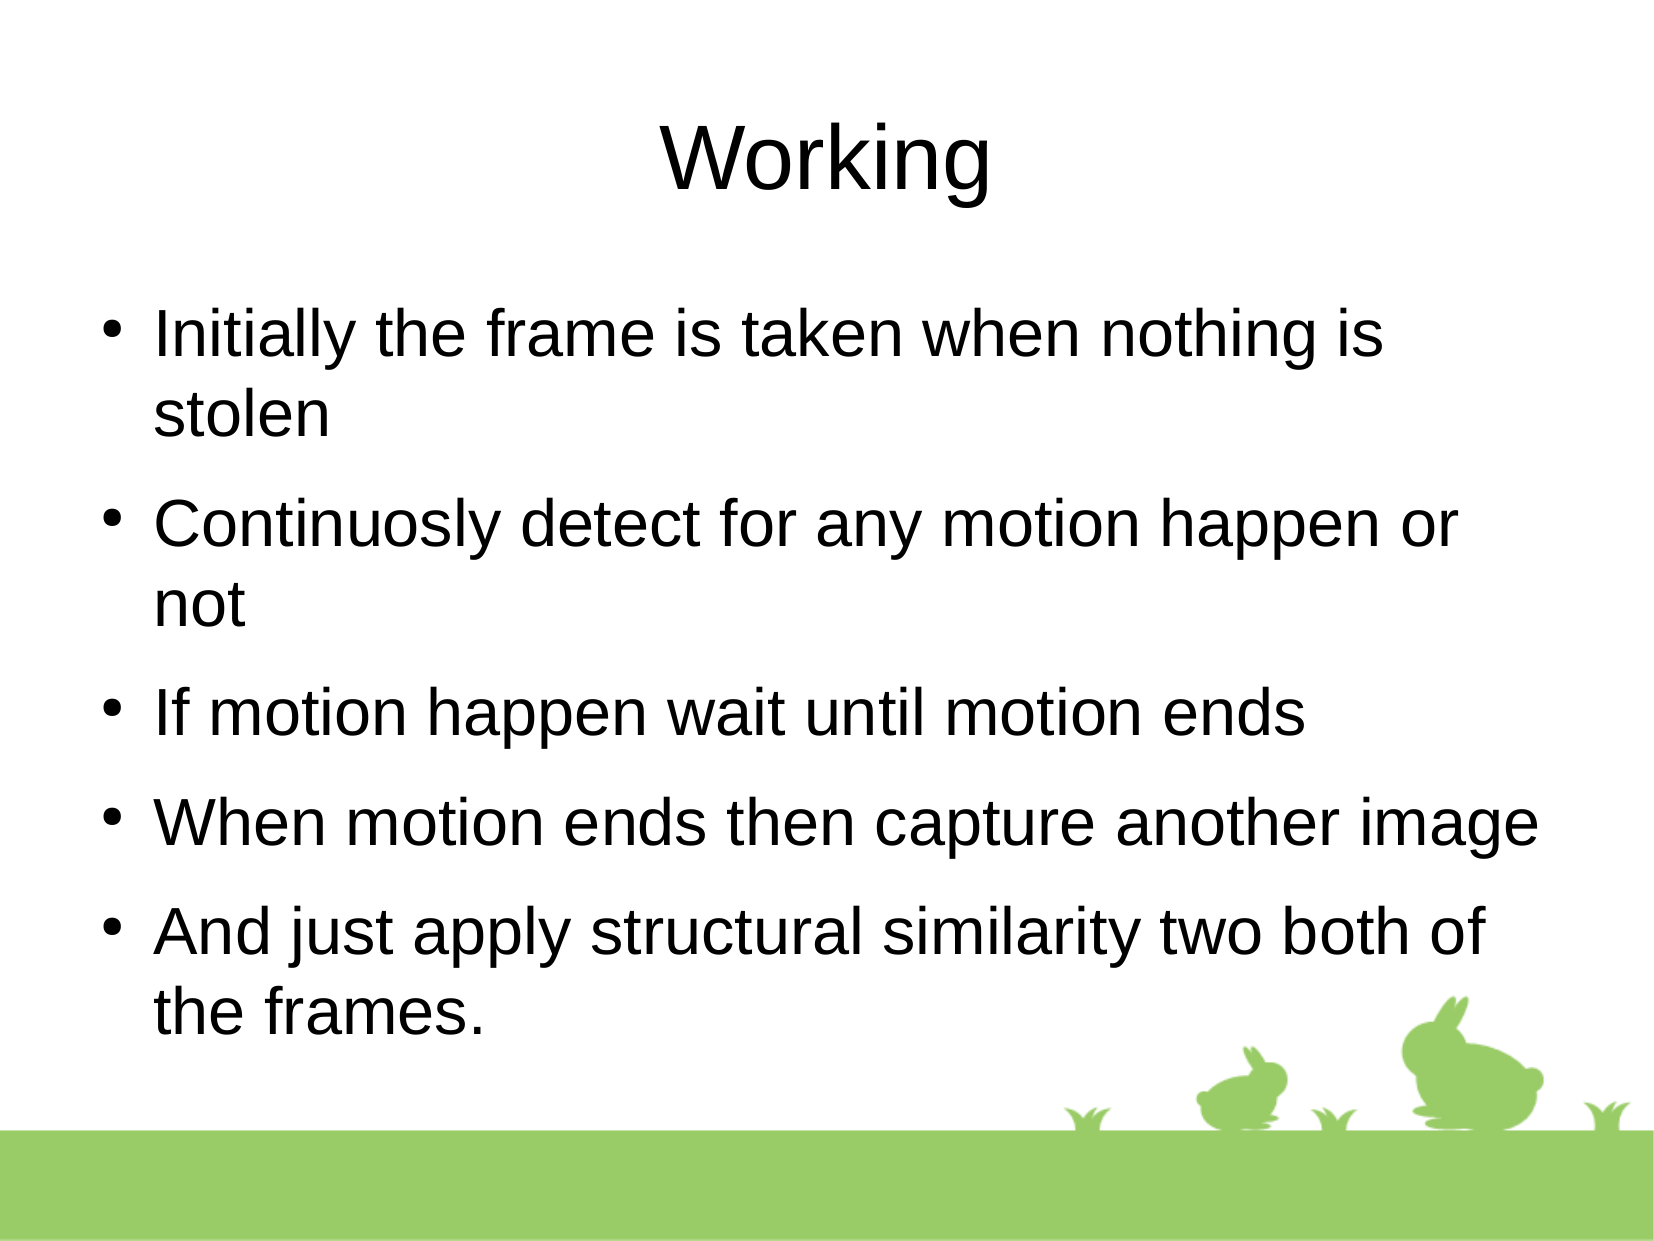

Working
Initially the frame is taken when nothing is stolen
Continuosly detect for any motion happen or not
If motion happen wait until motion ends
When motion ends then capture another image
And just apply structural similarity two both of the frames.